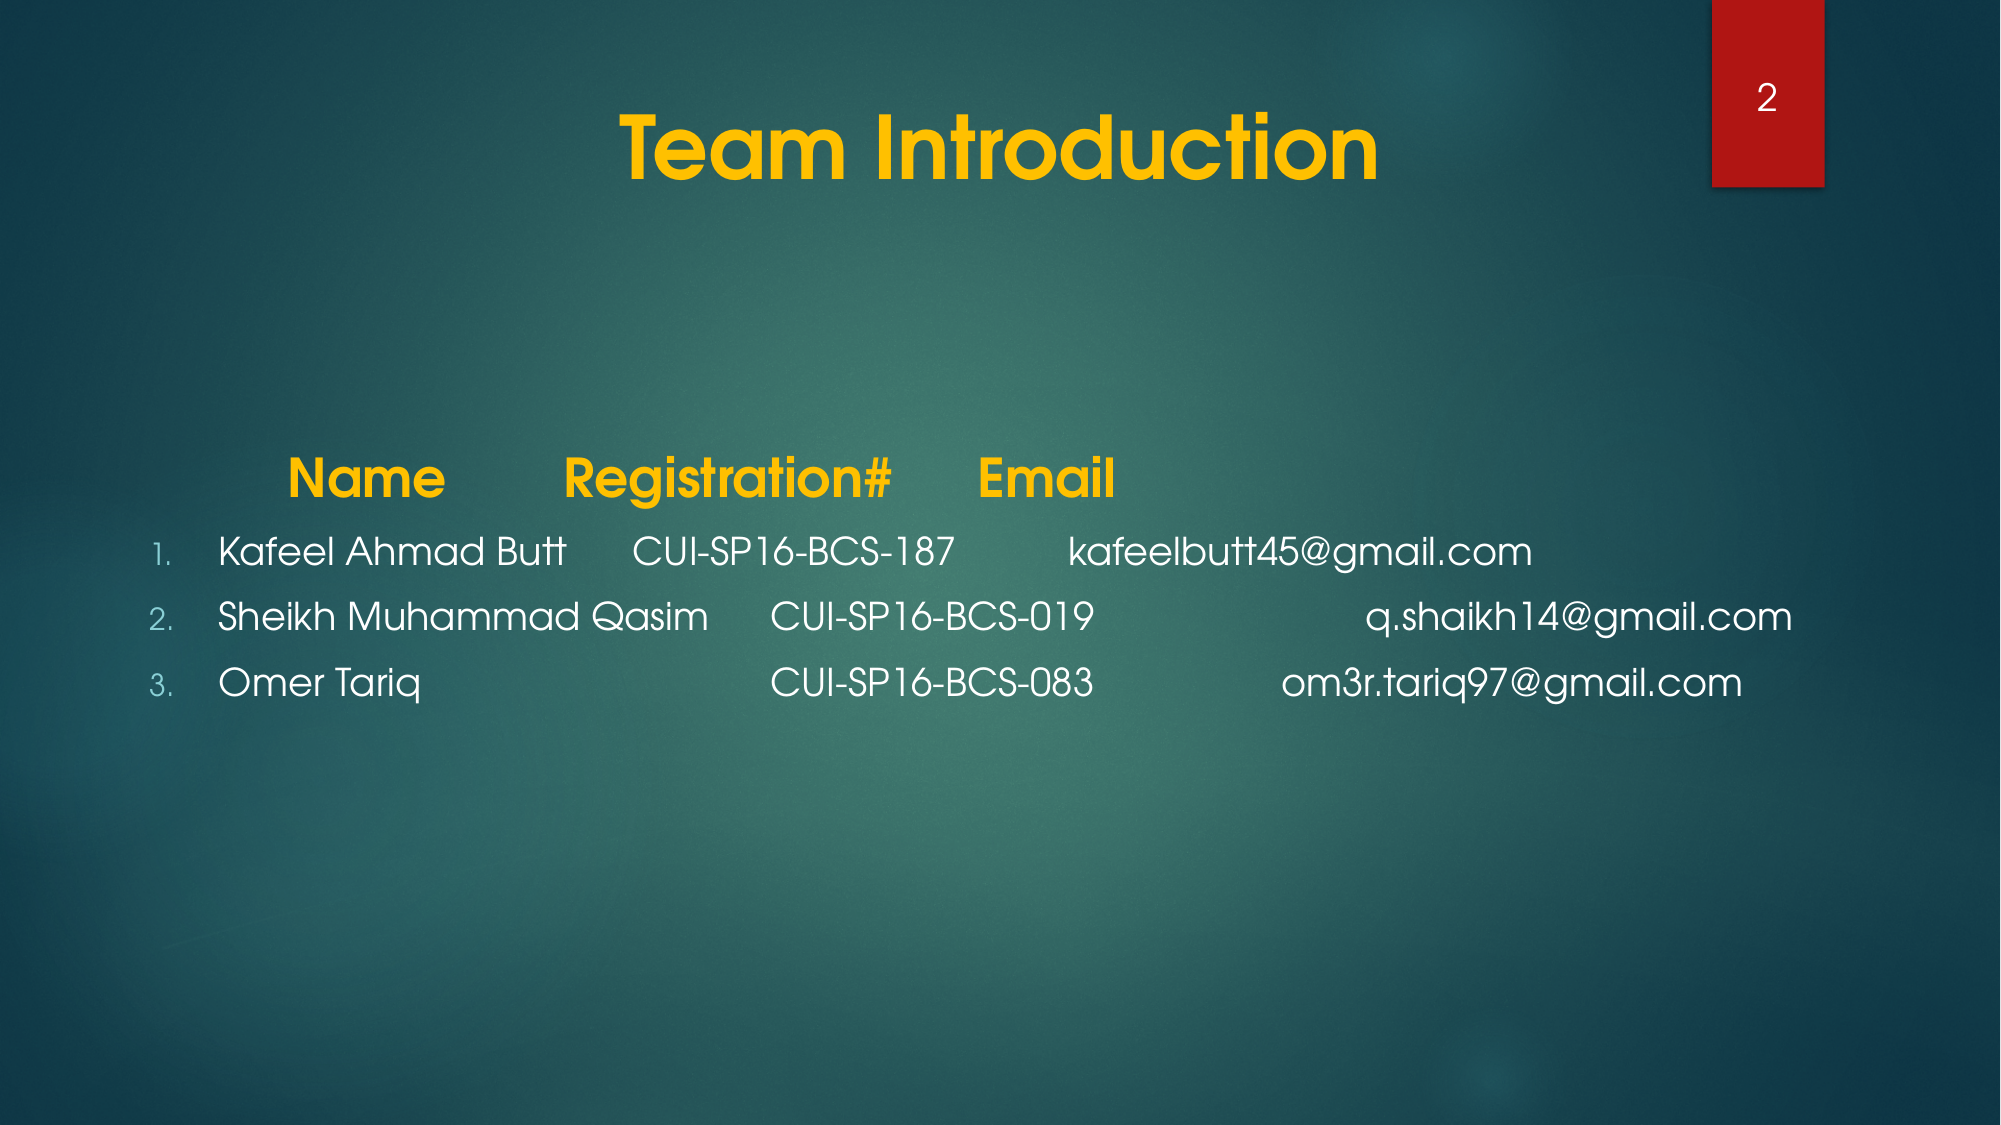

2
# Team Introduction
	Name 						Registration# 				Email
Kafeel Ahmad Butt			CUI-SP16-BCS-187		  kafeelbutt45@gmail.com
Sheikh Muhammad Qasim 	CUI-SP16-BCS-019 		    q.shaikh14@gmail.com
Omer Tariq			 			CUI-SP16-BCS-083 	         om3r.tariq97@gmail.com